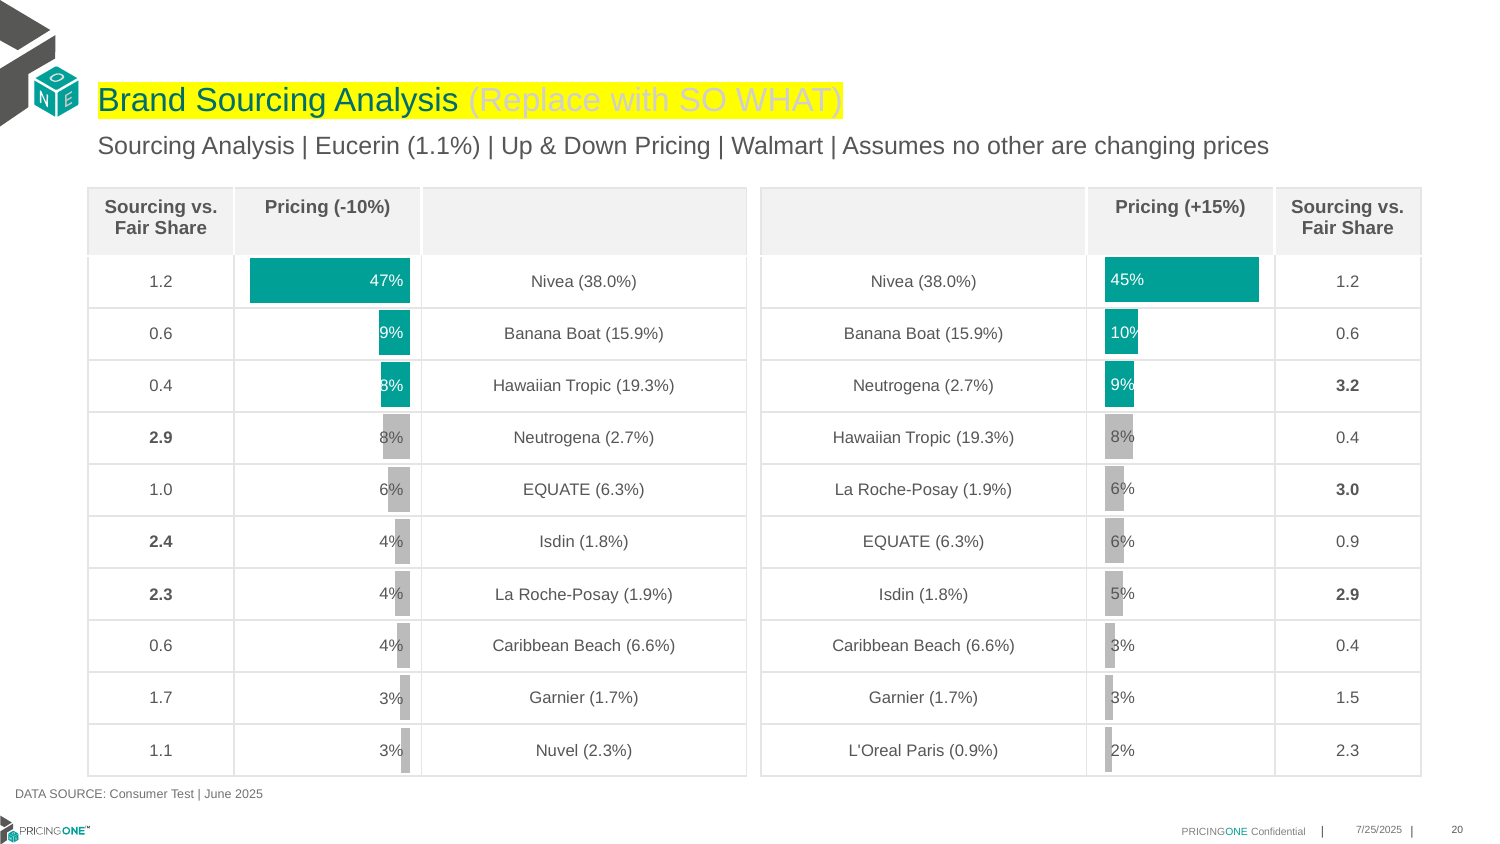

# Brand Sourcing Analysis (Replace with SO WHAT)
Sourcing Analysis | Eucerin (1.1%) | Up & Down Pricing | Walmart | Assumes no other are changing prices
| Sourcing vs. Fair Share | Pricing (-10%) |  |
| --- | --- | --- |
| 1.2 |  | Nivea (38.0%) |
| 0.6 |  | Banana Boat (15.9%) |
| 0.4 |  | Hawaiian Tropic (19.3%) |
| 2.9 |  | Neutrogena (2.7%) |
| 1.0 |  | EQUATE (6.3%) |
| 2.4 |  | Isdin (1.8%) |
| 2.3 |  | La Roche-Posay (1.9%) |
| 0.6 |  | Caribbean Beach (6.6%) |
| 1.7 |  | Garnier (1.7%) |
| 1.1 |  | Nuvel (2.3%) |
|  | Pricing (+15%) | Sourcing vs. Fair Share |
| --- | --- | --- |
| Nivea (38.0%) |  | 1.2 |
| Banana Boat (15.9%) |  | 0.6 |
| Neutrogena (2.7%) |  | 3.2 |
| Hawaiian Tropic (19.3%) |  | 0.4 |
| La Roche-Posay (1.9%) |  | 3.0 |
| EQUATE (6.3%) |  | 0.9 |
| Isdin (1.8%) |  | 2.9 |
| Caribbean Beach (6.6%) |  | 0.4 |
| Garnier (1.7%) |  | 1.5 |
| L'Oreal Paris (0.9%) |  | 2.3 |

### Chart

| Category | Eucerin (1.1%) |
|---|---|
| Nivea (38.0%) | 0.4536540947204838 |
| Banana Boat (15.9%) | 0.09637942798955505 |
| Neutrogena (2.7%) | 0.08670509501593879 |
| Hawaiian Tropic (19.3%) | 0.0814458952659388 |
| La Roche-Posay (1.9%) | 0.05627718893983741 |
| EQUATE (6.3%) | 0.056069153693308706 |
| Isdin (1.8%) | 0.05320157683636831 |
| Caribbean Beach (6.6%) | 0.029896972995207334 |
| Garnier (1.7%) | 0.025687700396917777 |
| L'Oreal Paris (0.9%) | 0.021260929161323966 |

### Chart

| Category | Eucerin (1.1%) |
|---|---|
| Nivea (38.0%) | 0.46541518835558876 |
| Banana Boat (15.9%) | 0.0910388116108628 |
| Hawaiian Tropic (19.3%) | 0.08377756381986094 |
| Neutrogena (2.7%) | 0.07996745594324753 |
| EQUATE (6.3%) | 0.06404093306450563 |
| Isdin (1.8%) | 0.04406492591235791 |
| La Roche-Posay (1.9%) | 0.04312111291562773 |
| Caribbean Beach (6.6%) | 0.03852798506503176 |
| Garnier (1.7%) | 0.028497506315273577 |
| Nuvel (2.3%) | 0.025462390028548113 |
DATA SOURCE: Consumer Test | June 2025

7/25/2025
20